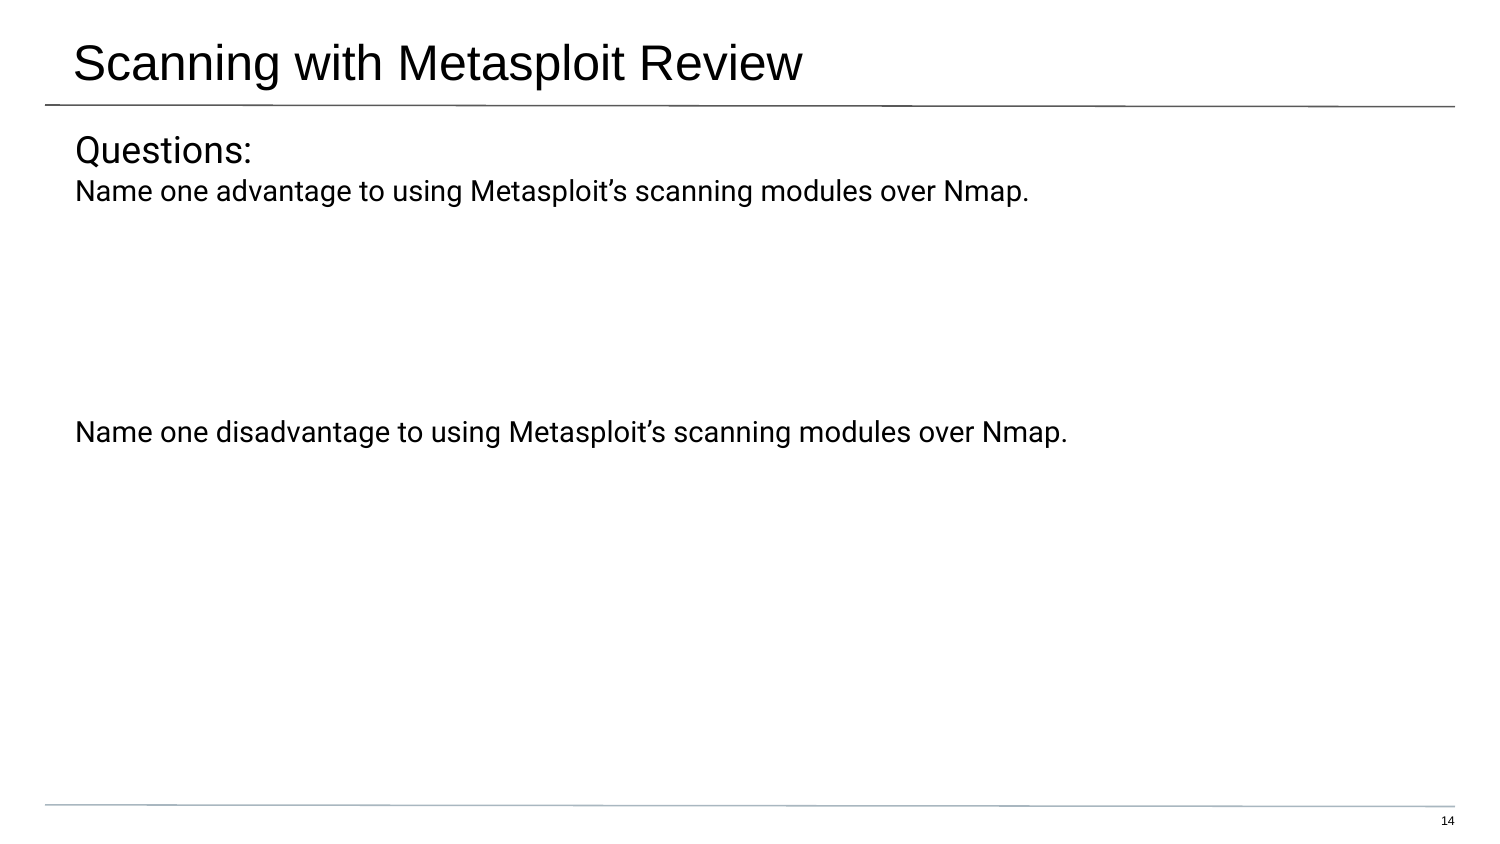

# Scanning with Metasploit Review
Questions:
Name one advantage to using Metasploit’s scanning modules over Nmap.
Name one disadvantage to using Metasploit’s scanning modules over Nmap.

14